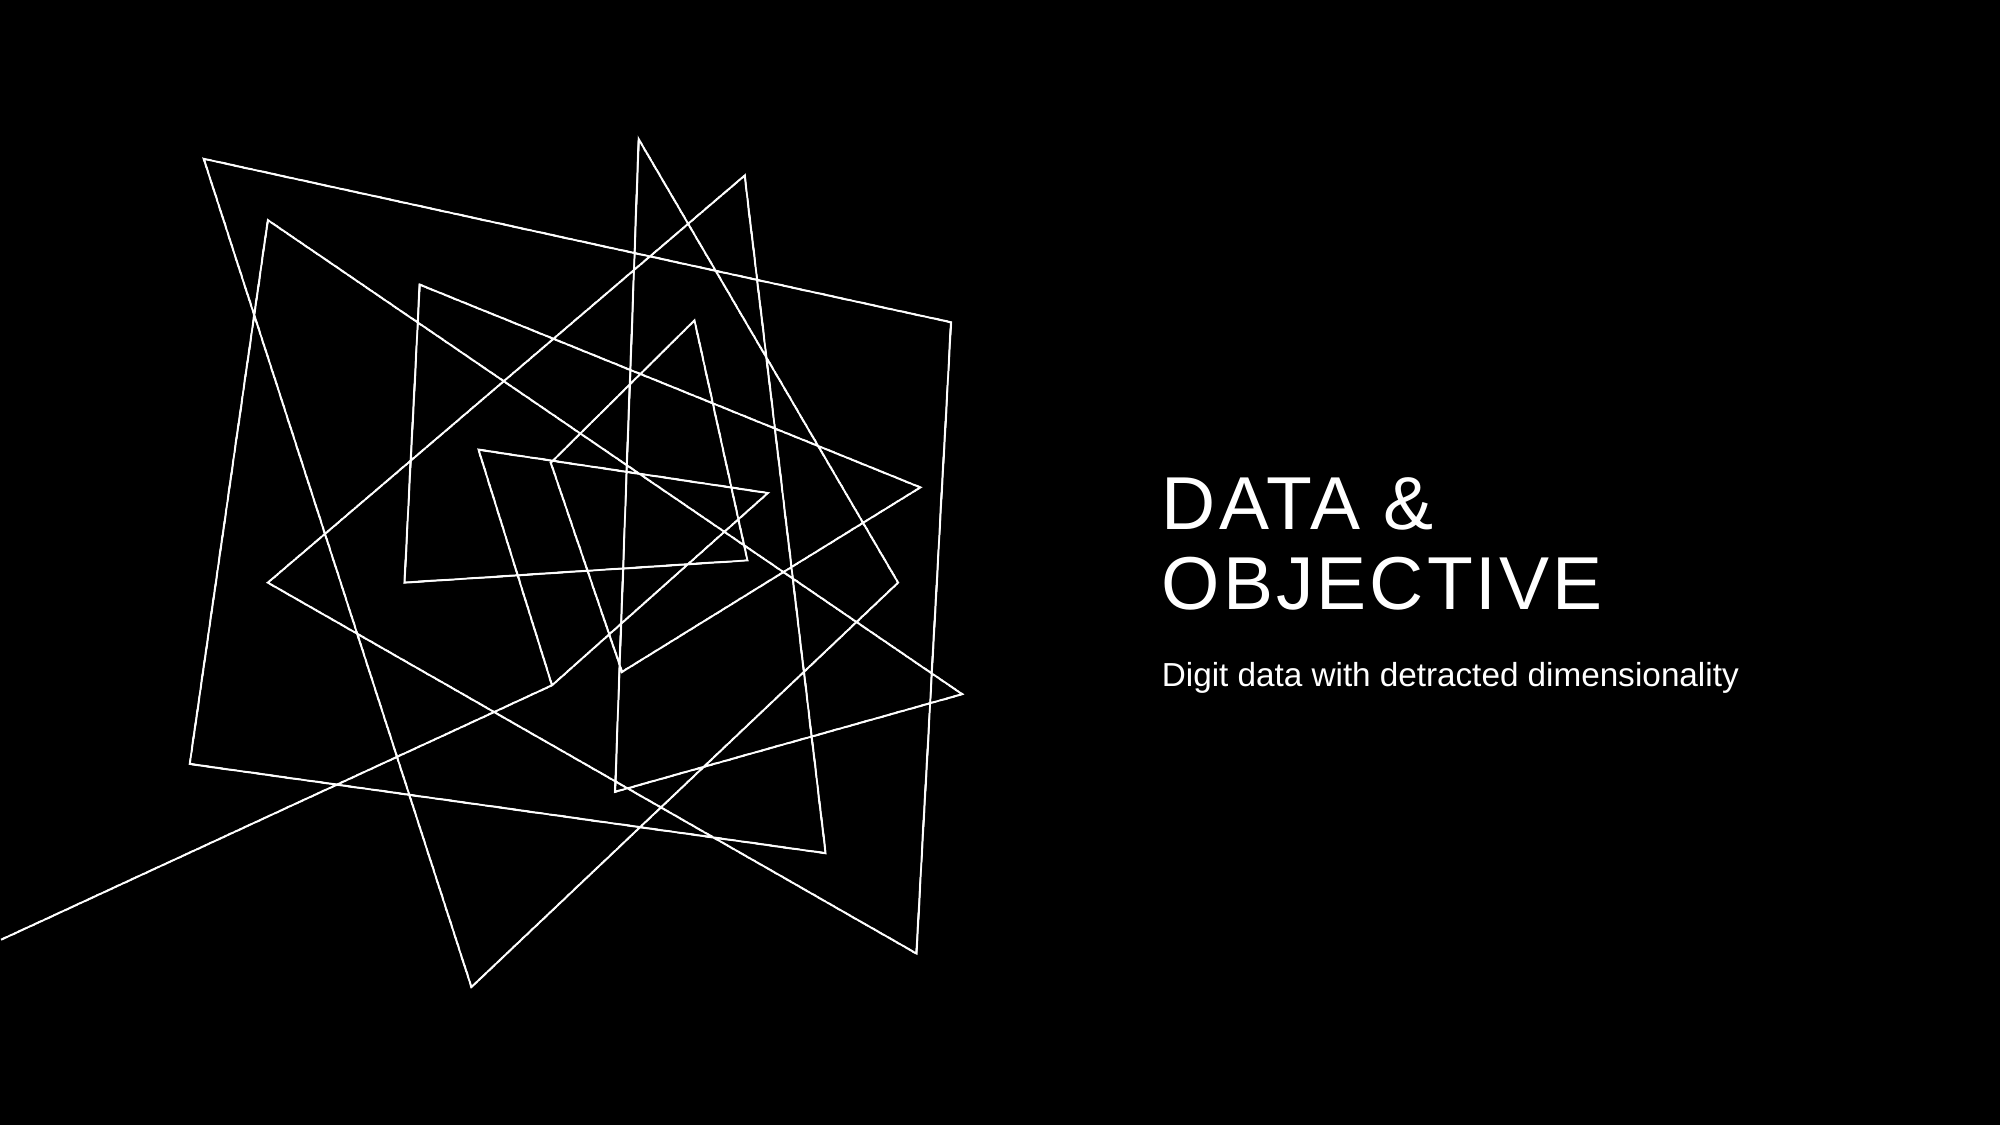

# Data & Objective
Digit data with detracted dimensionality